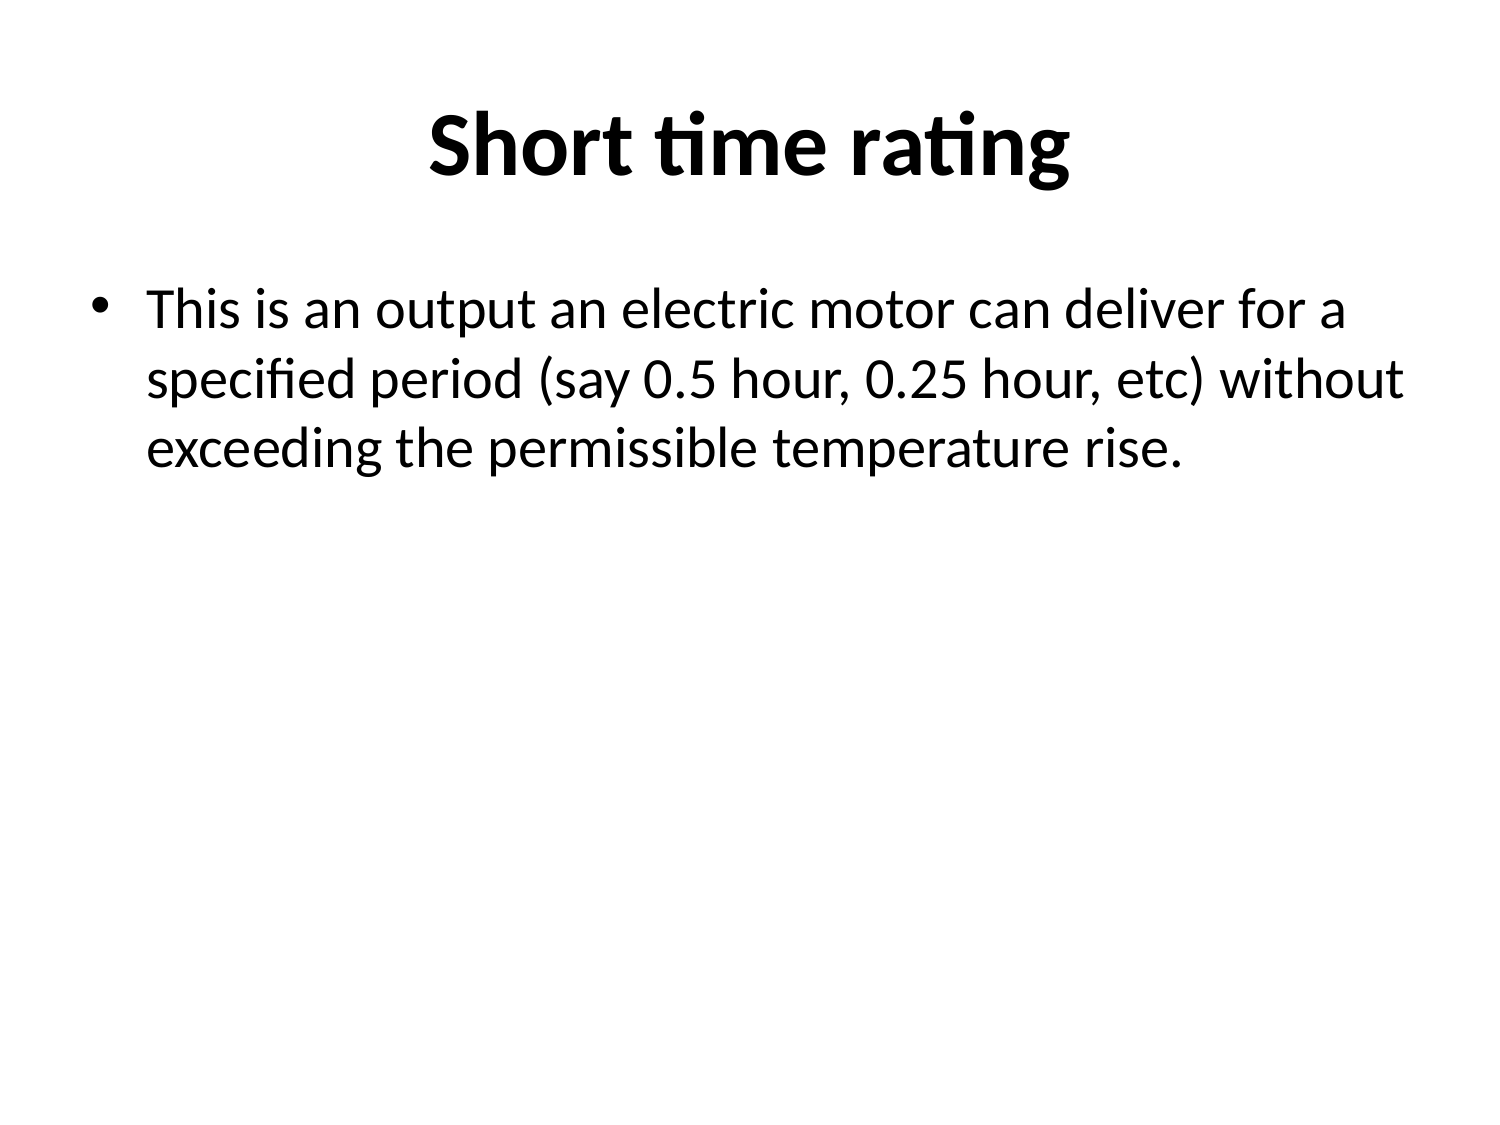

# Short time rating
This is an output an electric motor can deliver for a specified period (say 0.5 hour, 0.25 hour, etc) without exceeding the permissible temperature rise.